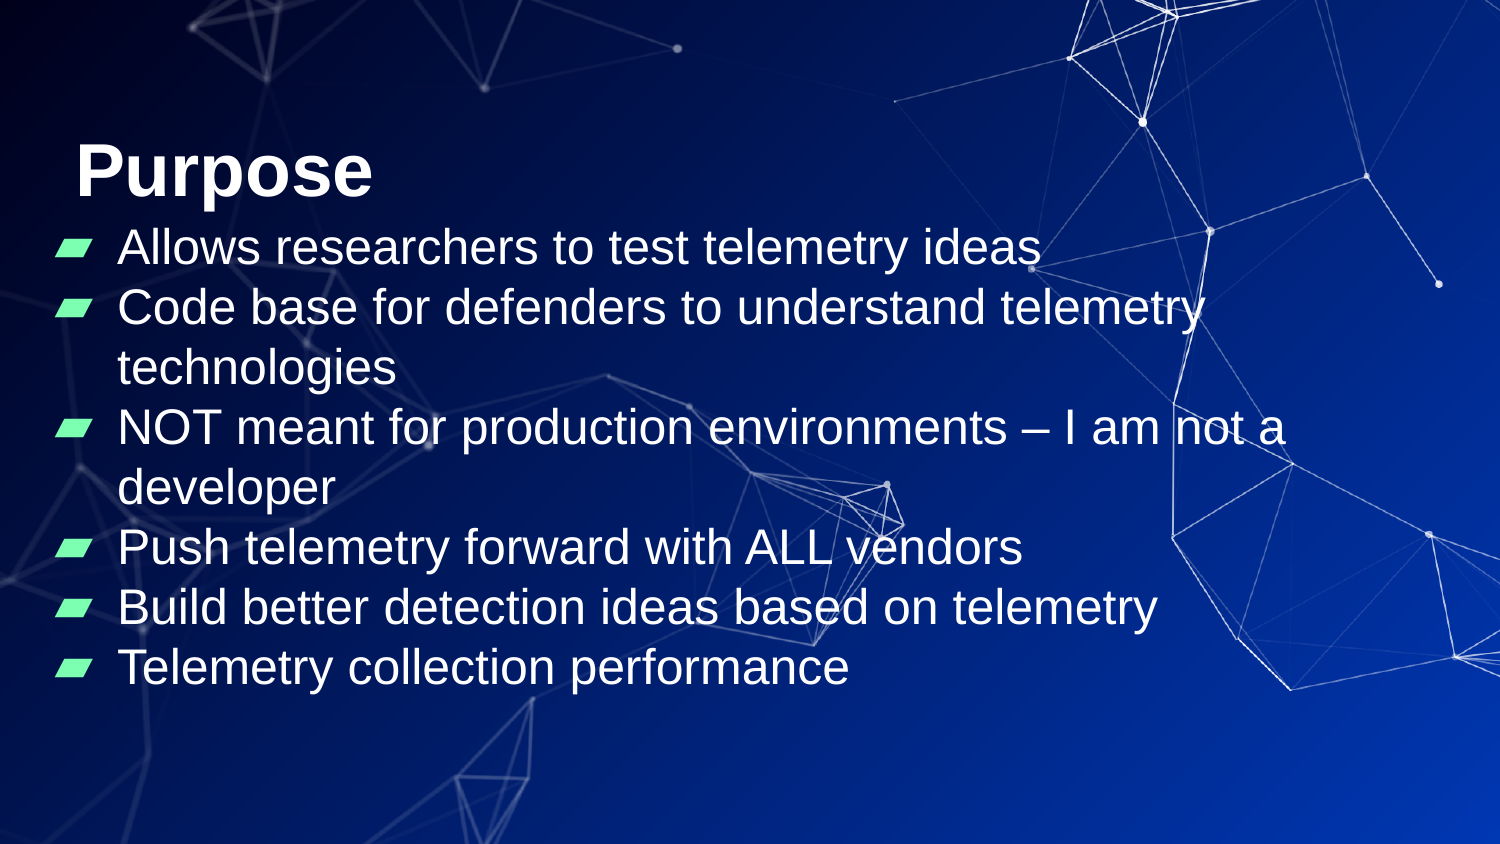

# Purpose
Allows researchers to test telemetry ideas
Code base for defenders to understand telemetry technologies
NOT meant for production environments – I am not a developer
Push telemetry forward with ALL vendors
Build better detection ideas based on telemetry
Telemetry collection performance
8